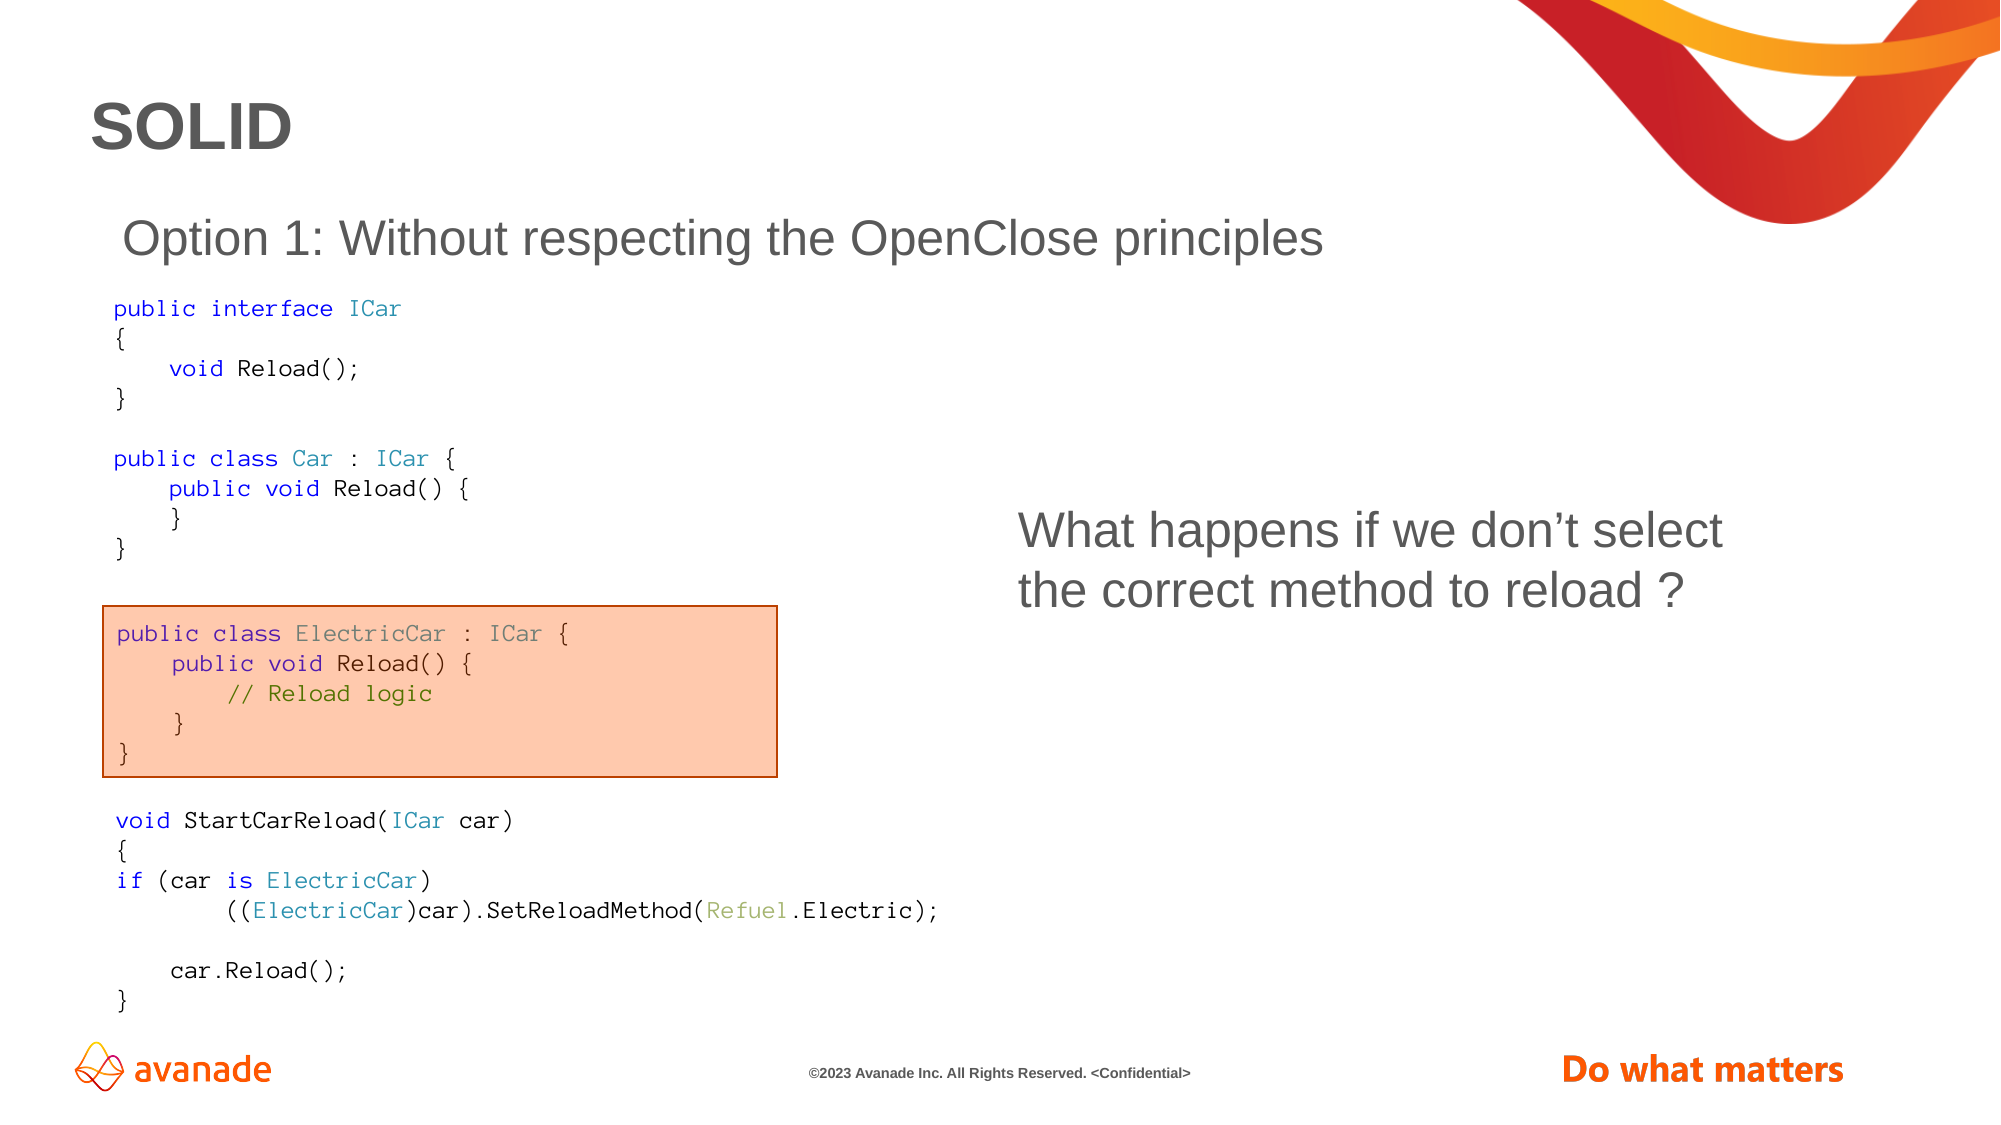

# SOLID
Option 1: Without respecting the OpenClose principles
public interface ICar
{
    void Reload();
}

public class Car : ICar {
    public void Reload() {
    }
}

What happens if we don’t select
the correct method to reload ?

public class ElectricCar : ICar {
    public void Reload() {
        // Reload logic
    }
}
void StartCarReload(ICar car)
{
if (car is ElectricCar)
        ((ElectricCar)car).SetReloadMethod(Refuel.Electric);

    car.Reload();
}
void MakeDuckSwim(IDuck duck)
{
      duck.Swim();
}